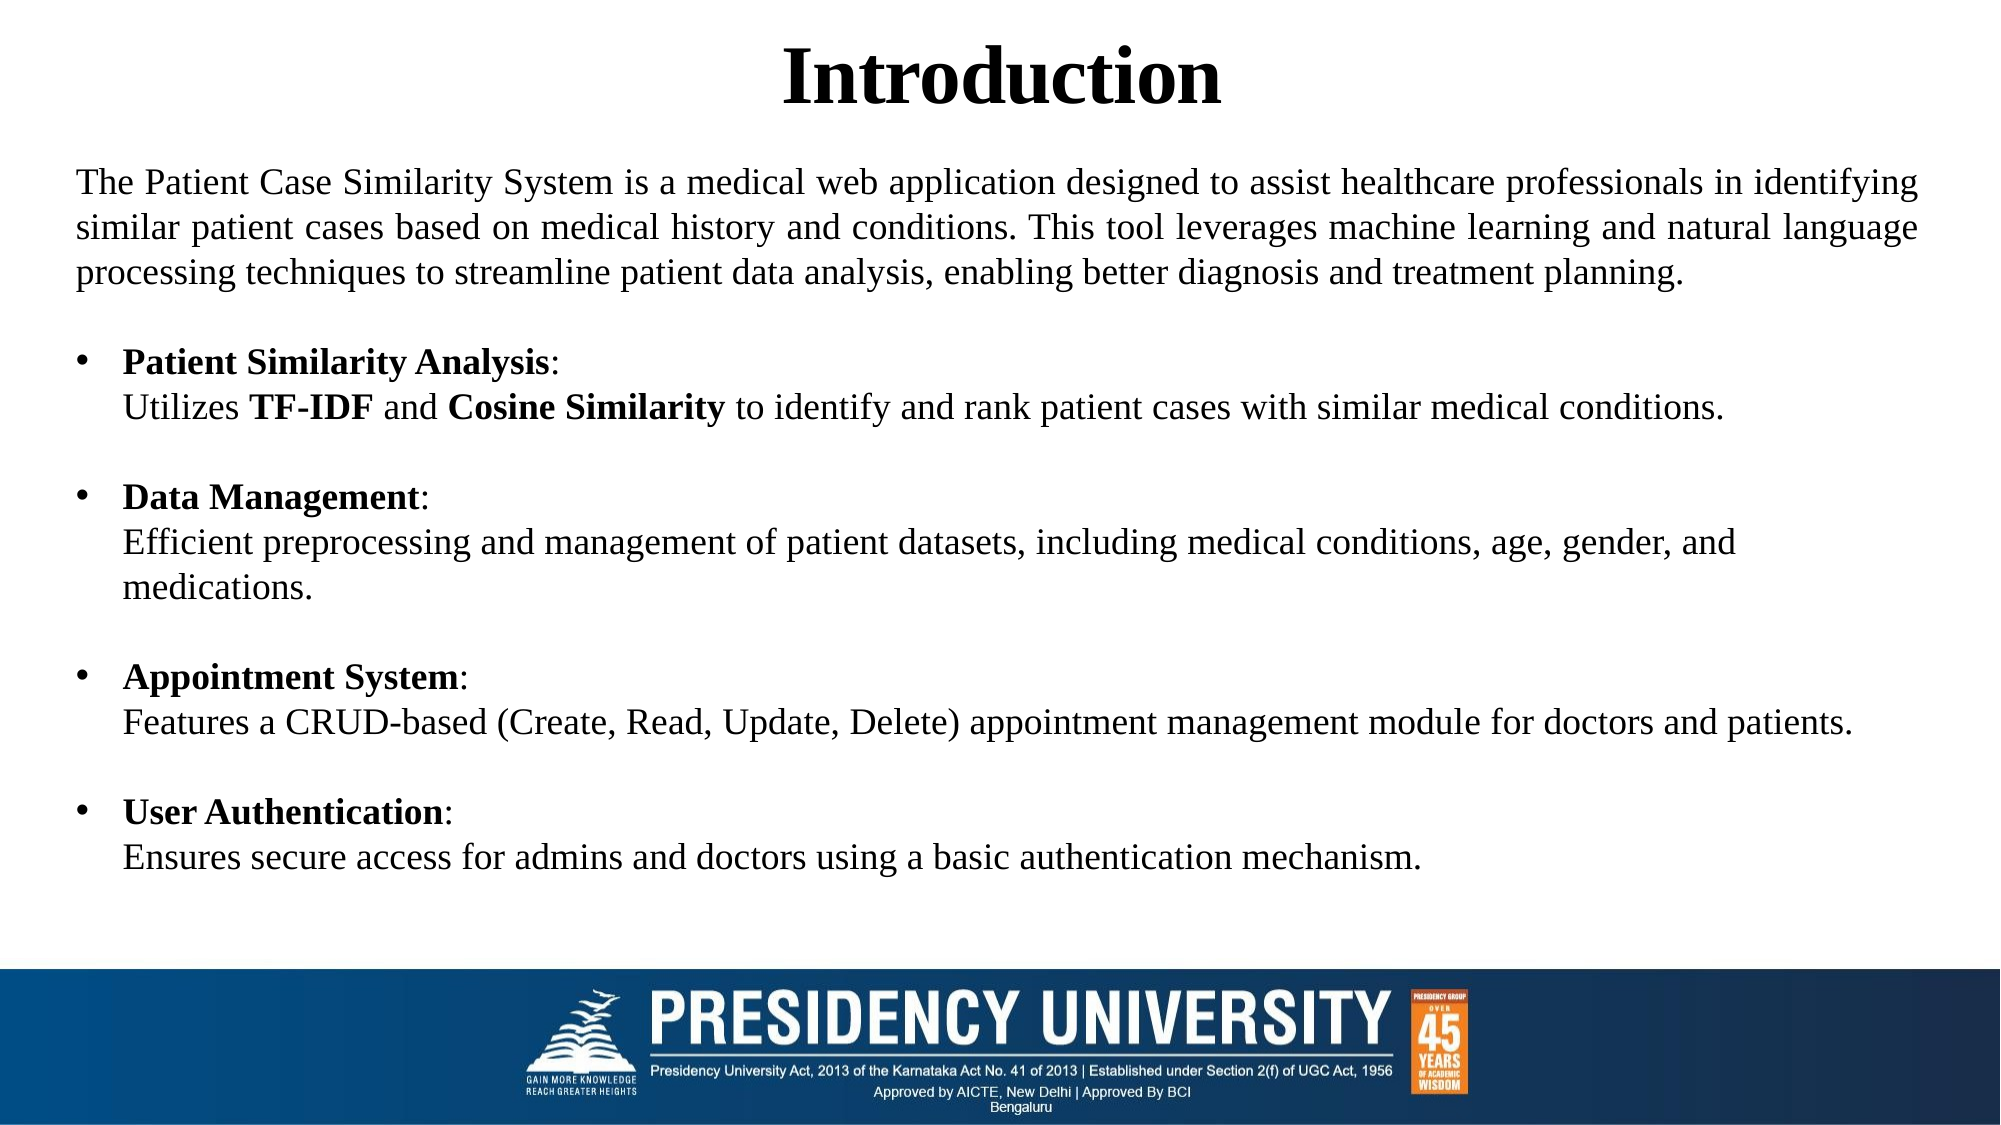

# Introduction
The Patient Case Similarity System is a medical web application designed to assist healthcare professionals in identifying similar patient cases based on medical history and conditions. This tool leverages machine learning and natural language processing techniques to streamline patient data analysis, enabling better diagnosis and treatment planning.

Patient Similarity Analysis:
Utilizes TF-IDF and Cosine Similarity to identify and rank patient cases with similar medical conditions.

Data Management:
Efficient preprocessing and management of patient datasets, including medical conditions, age, gender, and medications.

Appointment System:
Features a CRUD-based (Create, Read, Update, Delete) appointment management module for doctors and patients.

User Authentication:
Ensures secure access for admins and doctors using a basic authentication mechanism.